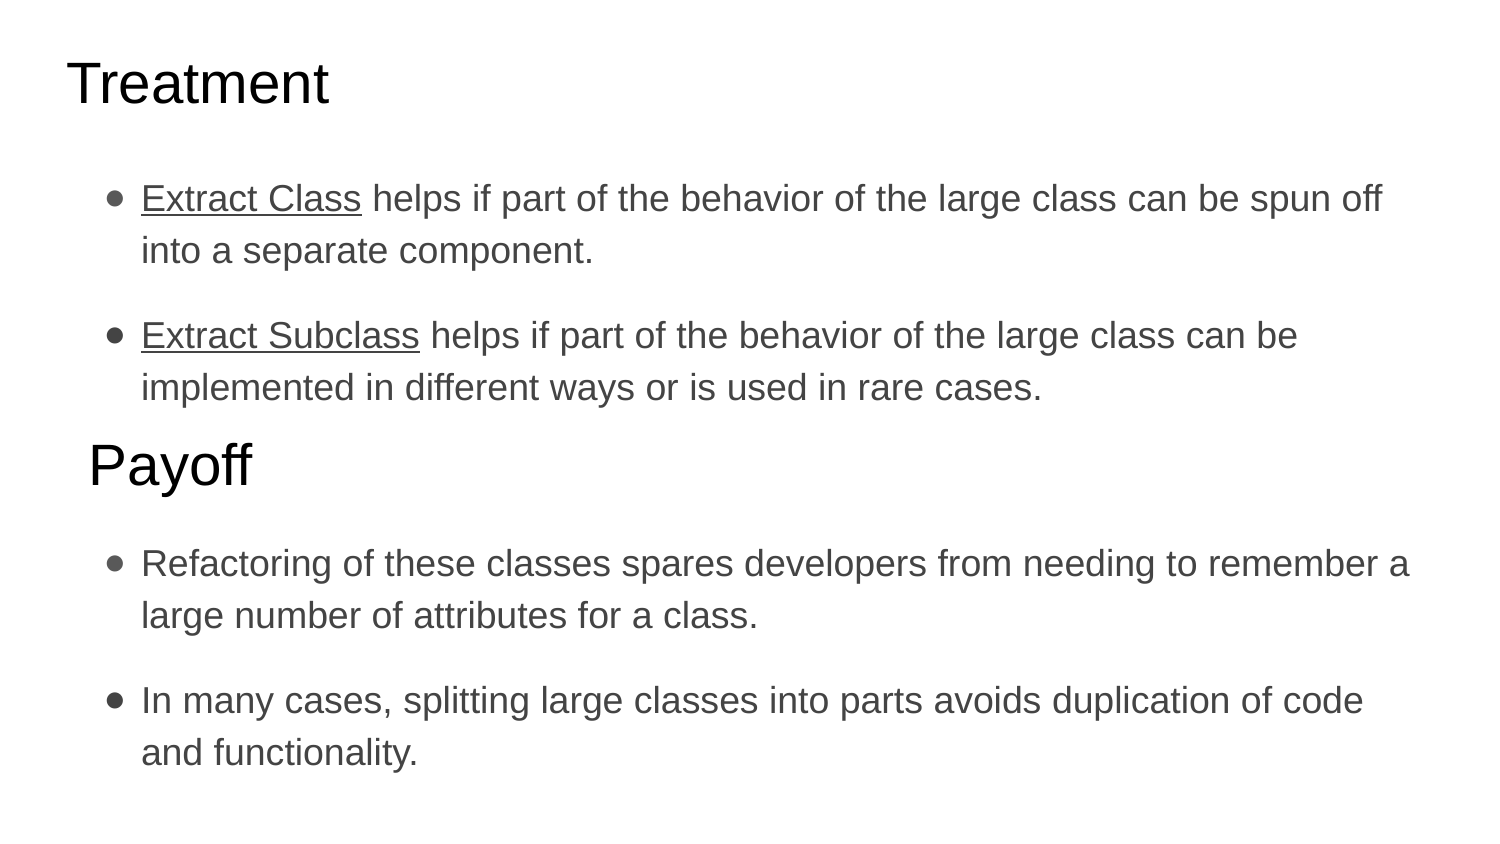

# Treatment
Extract Class helps if part of the behavior of the large class can be spun off into a separate component.
Extract Subclass helps if part of the behavior of the large class can be implemented in different ways or is used in rare cases.

Payoff
Refactoring of these classes spares developers from needing to remember a large number of attributes for a class.
In many cases, splitting large classes into parts avoids duplication of code and functionality.